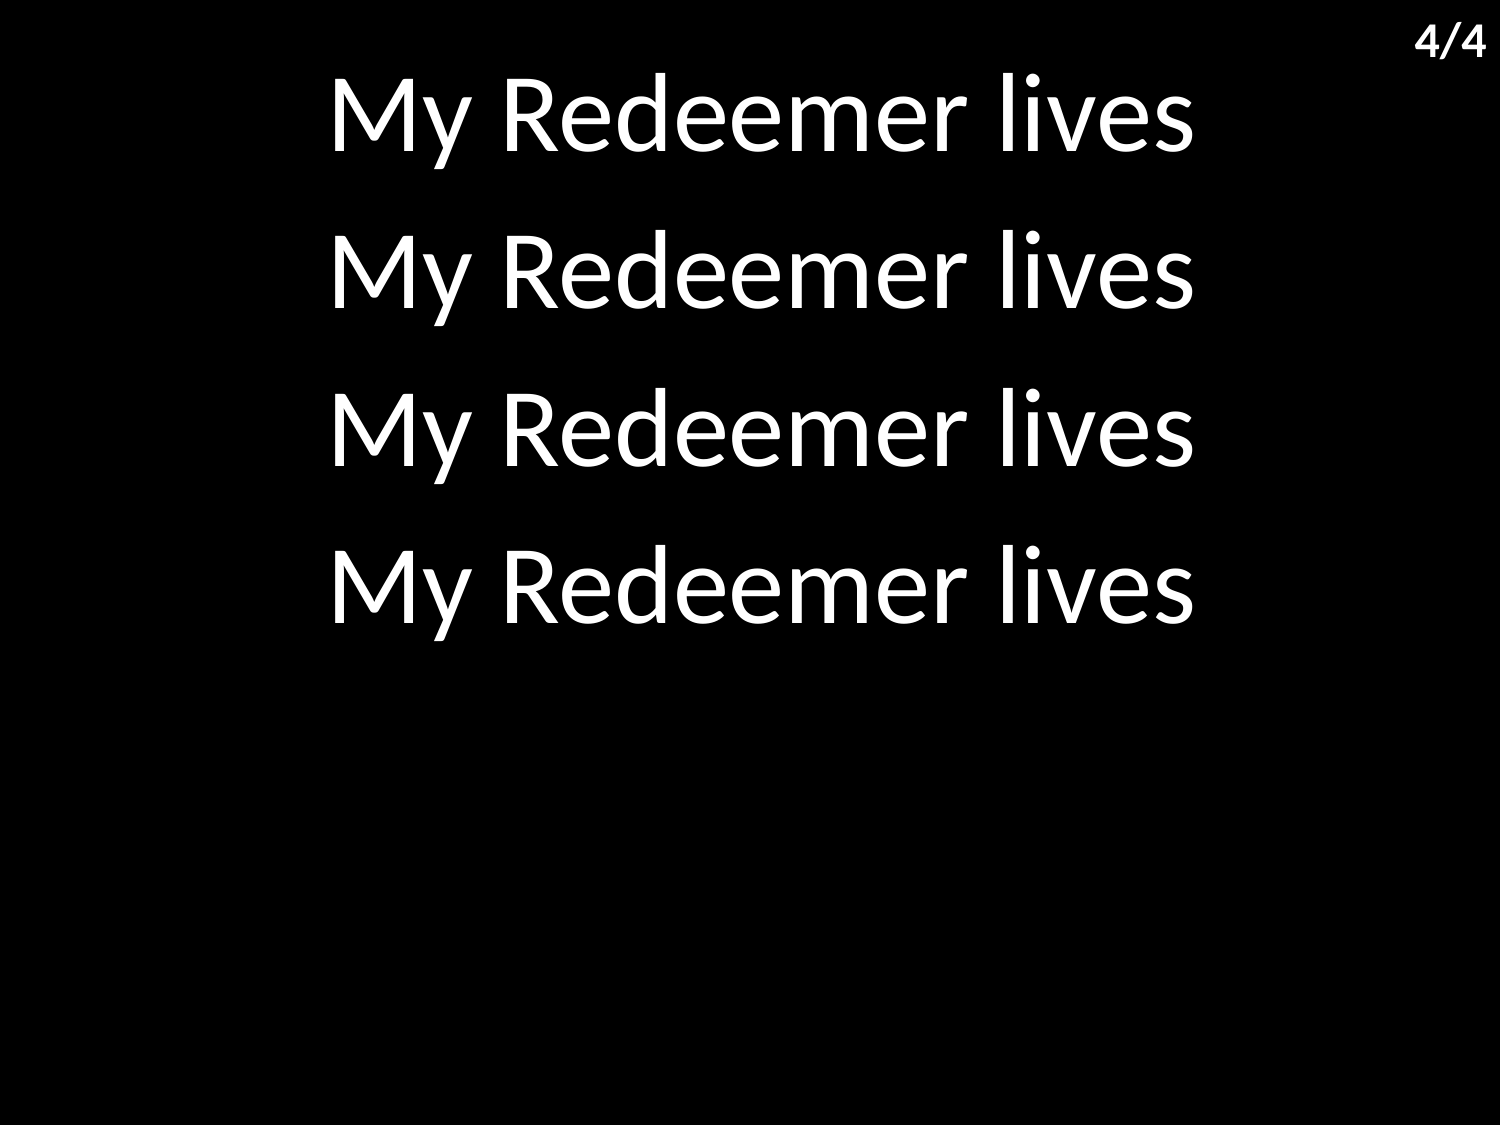

4/4
My Redeemer lives
My Redeemer lives
My Redeemer lives
My Redeemer lives